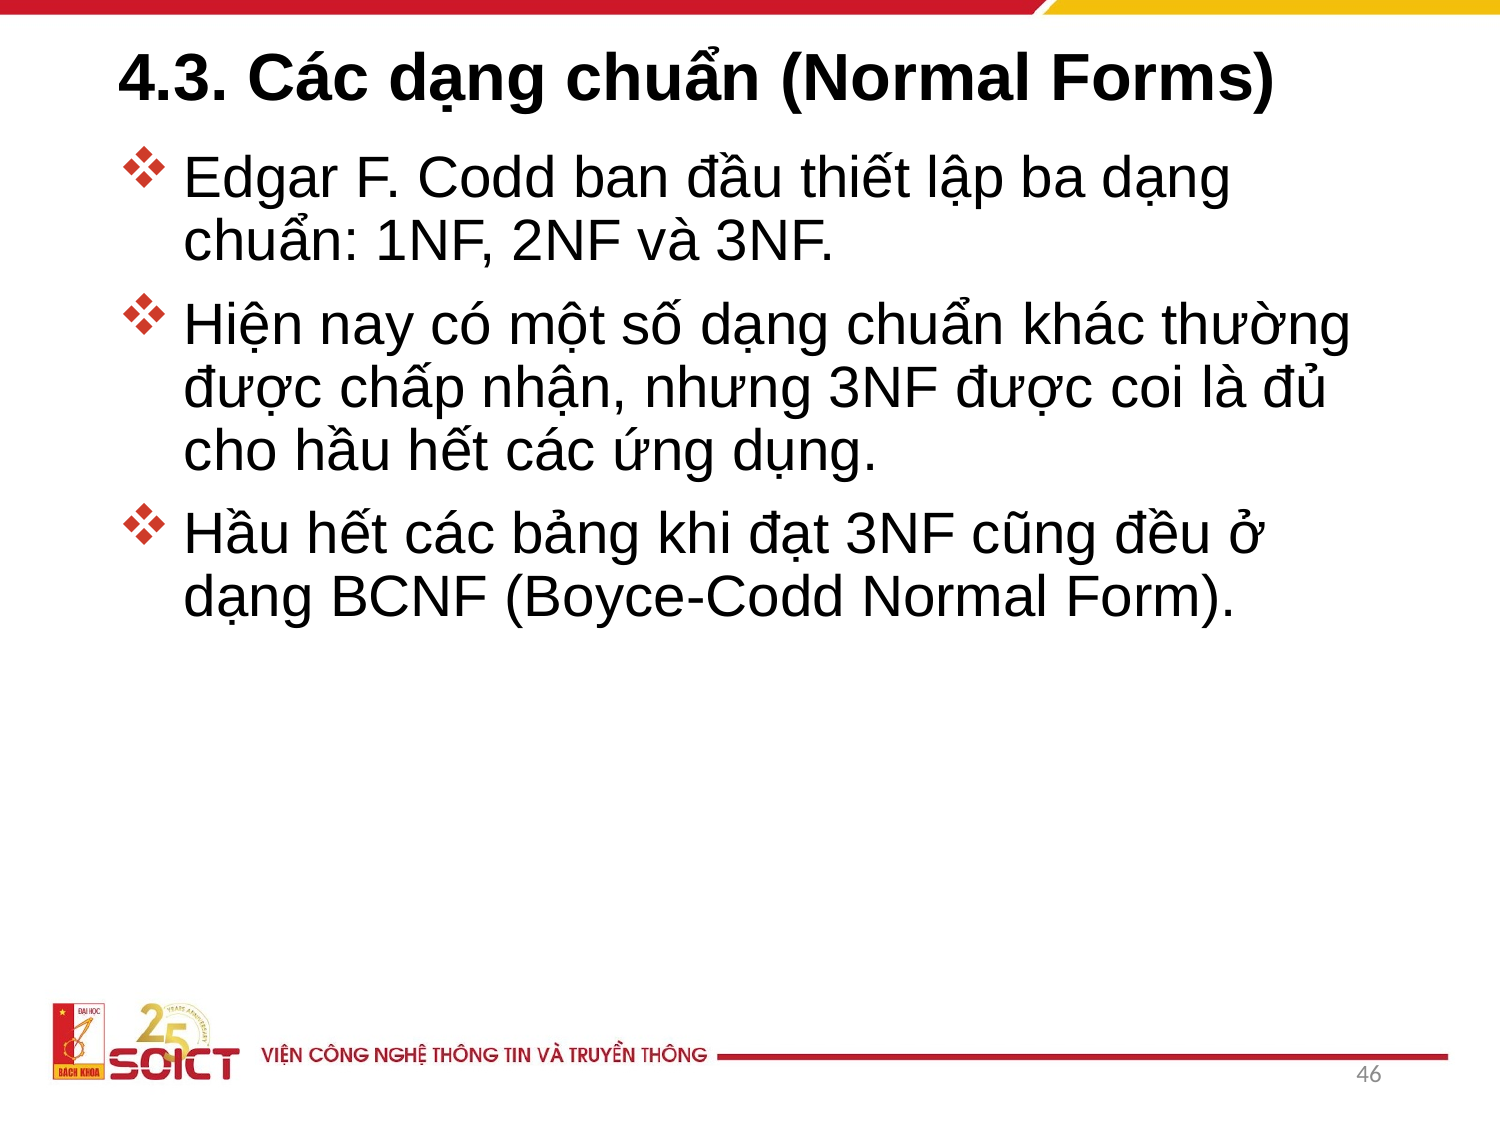

# 4.3. Các dạng chuẩn (Normal Forms)
Edgar F. Codd ban đầu thiết lập ba dạng chuẩn: 1NF, 2NF và 3NF.
Hiện nay có một số dạng chuẩn khác thường được chấp nhận, nhưng 3NF được coi là đủ cho hầu hết các ứng dụng.
Hầu hết các bảng khi đạt 3NF cũng đều ở dạng BCNF (Boyce-Codd Normal Form).
46